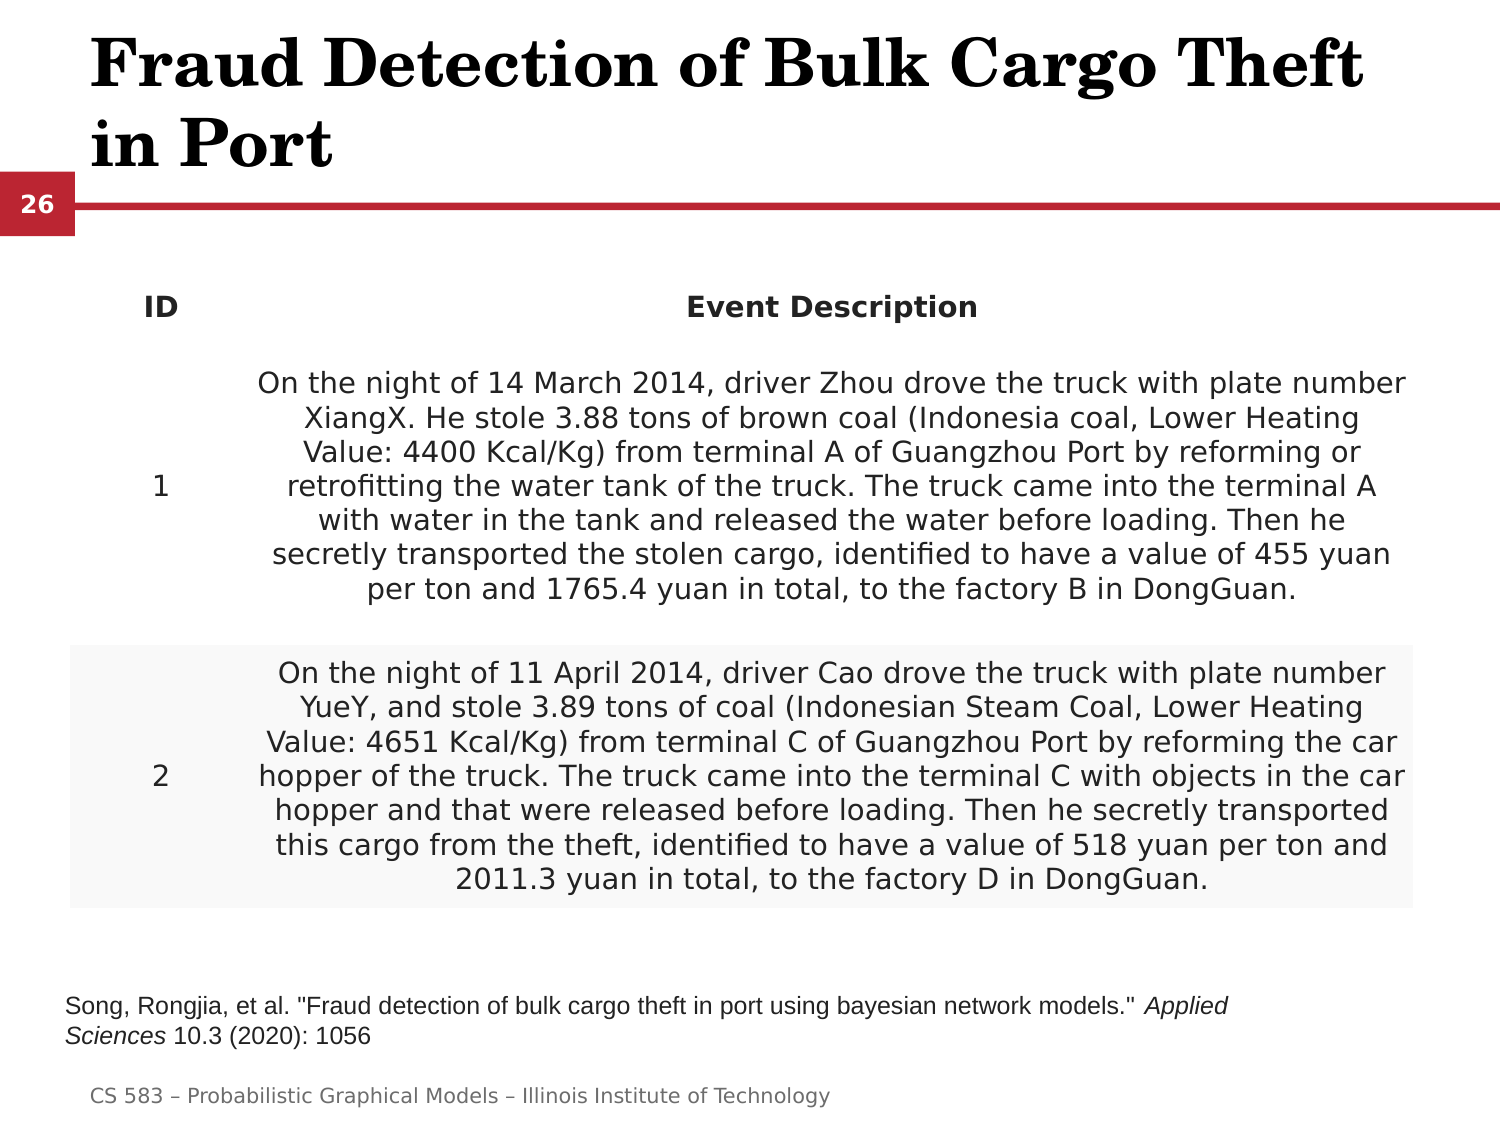

# Fraud Detection of Bulk Cargo Theft in Port
| ID | Event Description |
| --- | --- |
| 1 | On the night of 14 March 2014, driver Zhou drove the truck with plate number XiangX. He stole 3.88 tons of brown coal (Indonesia coal, Lower Heating Value: 4400 Kcal/Kg) from terminal A of Guangzhou Port by reforming or retrofitting the water tank of the truck. The truck came into the terminal A with water in the tank and released the water before loading. Then he secretly transported the stolen cargo, identified to have a value of 455 yuan per ton and 1765.4 yuan in total, to the factory B in DongGuan. |
| 2 | On the night of 11 April 2014, driver Cao drove the truck with plate number YueY, and stole 3.89 tons of coal (Indonesian Steam Coal, Lower Heating Value: 4651 Kcal/Kg) from terminal C of Guangzhou Port by reforming the car hopper of the truck. The truck came into the terminal C with objects in the car hopper and that were released before loading. Then he secretly transported this cargo from the theft, identified to have a value of 518 yuan per ton and 2011.3 yuan in total, to the factory D in DongGuan. |
26
Song, Rongjia, et al. "Fraud detection of bulk cargo theft in port using bayesian network models." Applied Sciences 10.3 (2020): 1056
CS 583 – Probabilistic Graphical Models – Illinois Institute of Technology